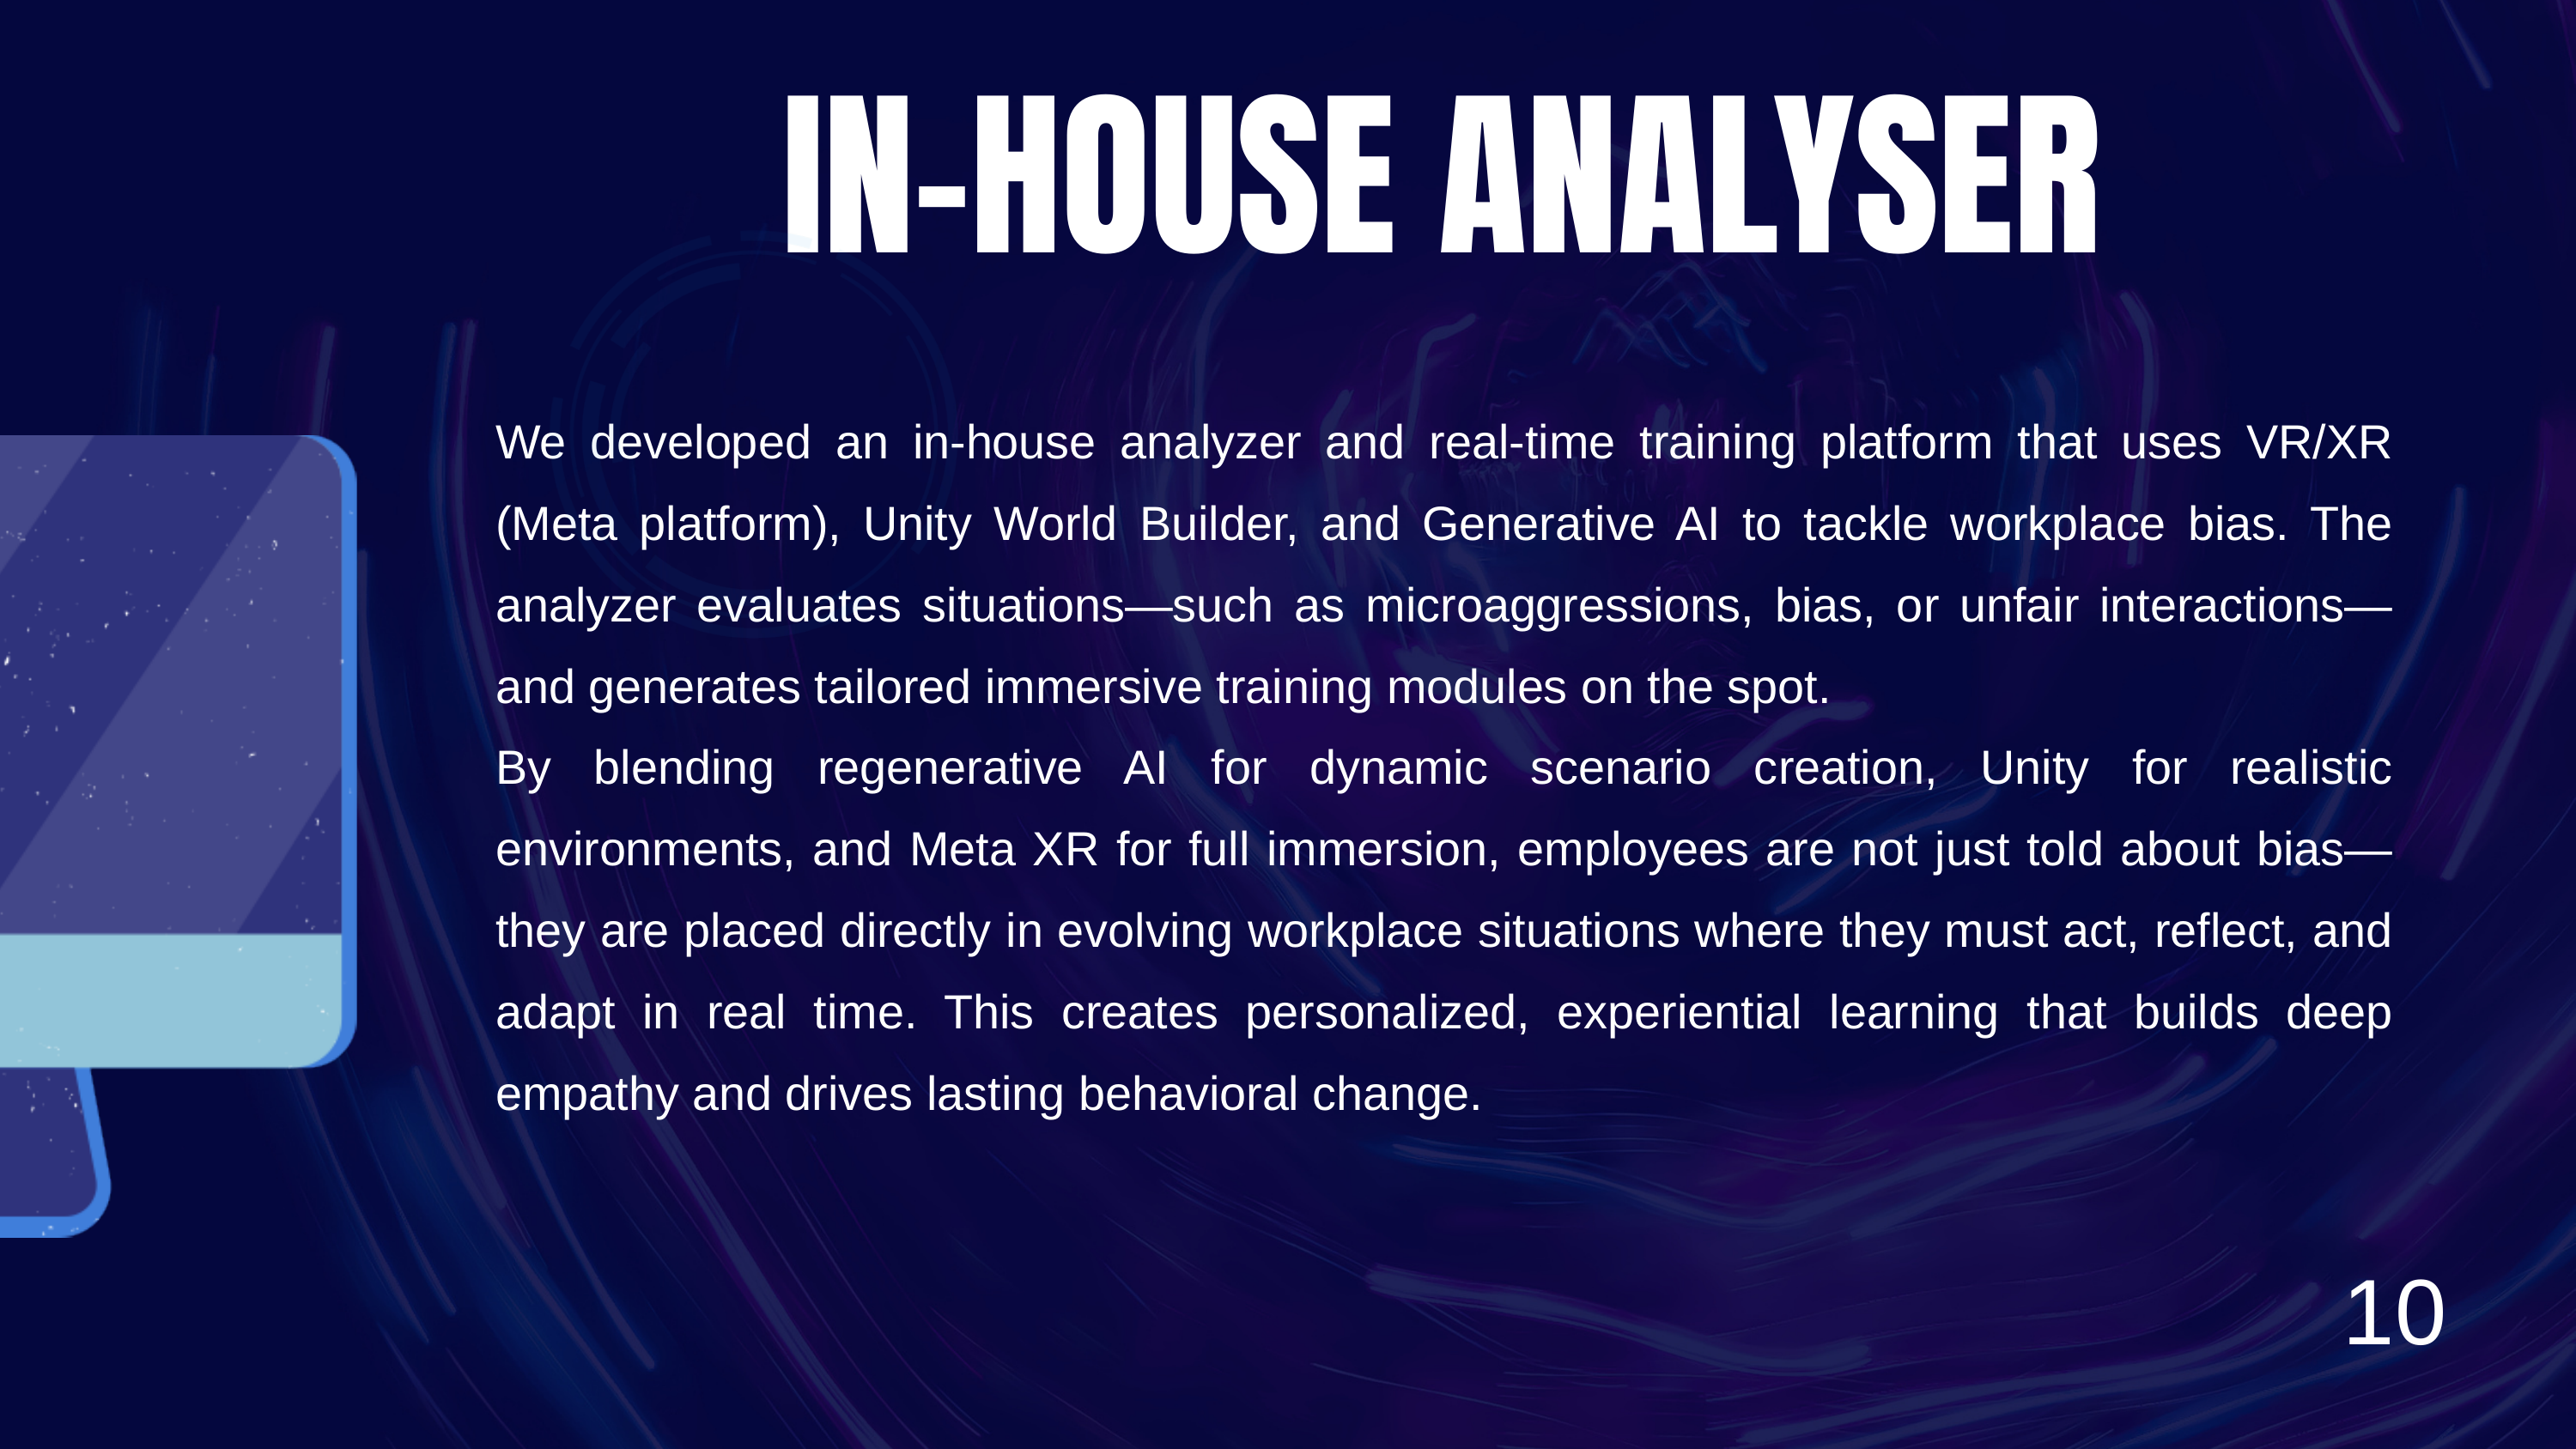

IN-HOUSE ANALYSER

We developed an in-house analyzer and real-time training platform that uses VR/XR (Meta platform), Unity World Builder, and Generative AI to tackle workplace bias. The analyzer evaluates situations—such as microaggressions, bias, or unfair interactions—and generates tailored immersive training modules on the spot.
By blending regenerative AI for dynamic scenario creation, Unity for realistic environments, and Meta XR for full immersion, employees are not just told about bias—they are placed directly in evolving workplace situations where they must act, reflect, and adapt in real time. This creates personalized, experiential learning that builds deep empathy and drives lasting behavioral change.

10